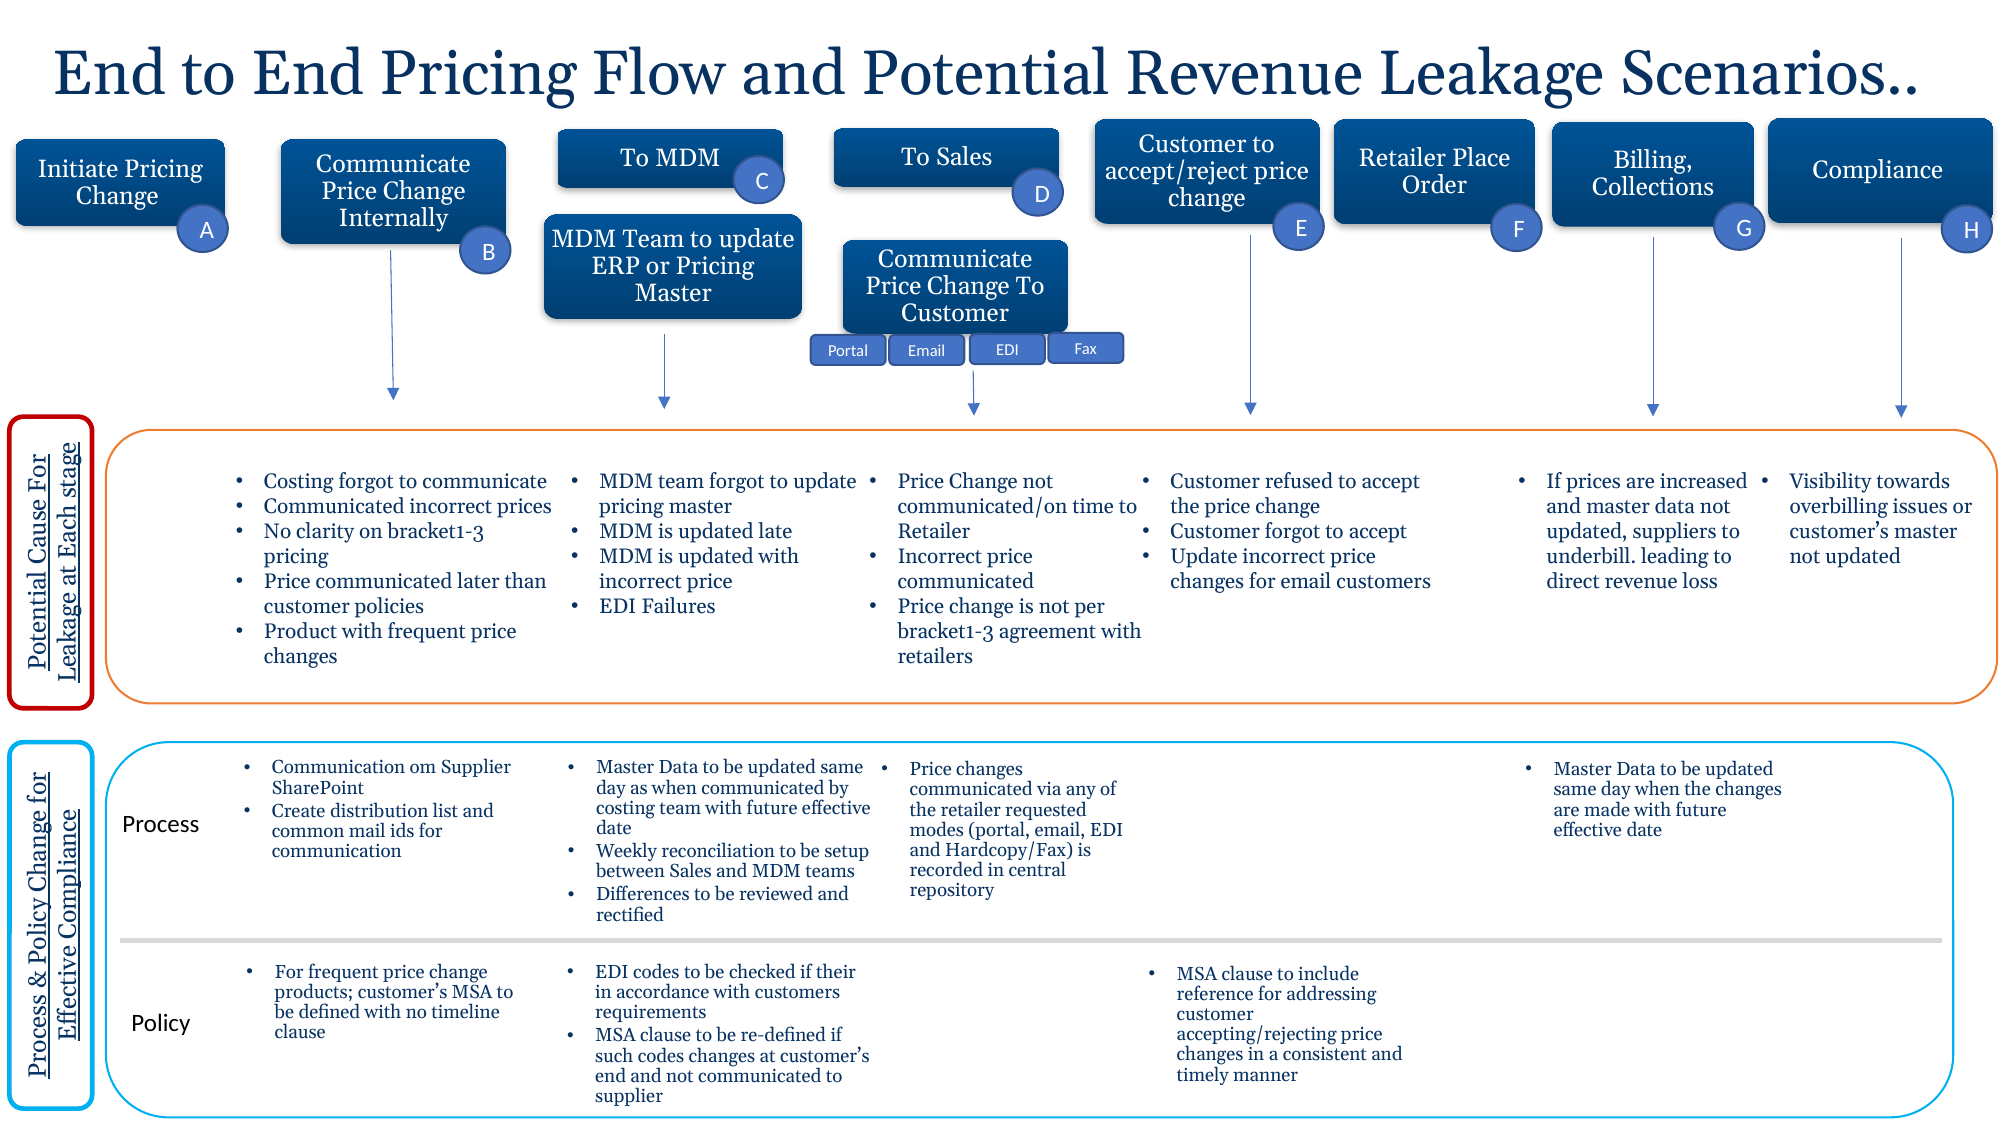

End to End Pricing Flow and Potential Revenue Leakage Scenarios..
Compliance
Customer to accept/reject price change
Retailer Place Order
Billing, Collections
To Sales
To MDM
Initiate Pricing Change
Communicate Price Change Internally
C
D
G
E
F
A
H
MDM Team to update ERP or Pricing Master
B
Communicate Price Change To Customer
Fax
EDI
Portal
Email

Costing forgot to communicate
Communicated incorrect prices
No clarity on bracket1-3 pricing
Price communicated later than customer policies
Product with frequent price changes
MDM team forgot to update pricing master
MDM is updated late
MDM is updated with incorrect price
EDI Failures
Price Change not communicated/on time to Retailer
Incorrect price communicated
Price change is not per bracket1-3 agreement with retailers
Customer refused to accept the price change
Customer forgot to accept
Update incorrect price changes for email customers
If prices are increased and master data not updated, suppliers to underbill. leading to direct revenue loss
Visibility towards overbilling issues or customer’s master not updated
Potential Cause For Leakage at Each stage

Communication om Supplier SharePoint
Create distribution list and common mail ids for communication
Master Data to be updated same day as when communicated by costing team with future effective date
Weekly reconciliation to be setup between Sales and MDM teams
Differences to be reviewed and rectified
Price changes communicated via any of the retailer requested modes (portal, email, EDI and Hardcopy/Fax) is recorded in central repository

Master Data to be updated same day when the changes are made with future effective date
Process
Process & Policy Change for Effective Compliance
For frequent price change products; customer’s MSA to be defined with no timeline clause
EDI codes to be checked if their in accordance with customers requirements
MSA clause to be re-defined if such codes changes at customer’s end and not communicated to supplier
MSA clause to include reference for addressing customer accepting/rejecting price changes in a consistent and timely manner
Policy